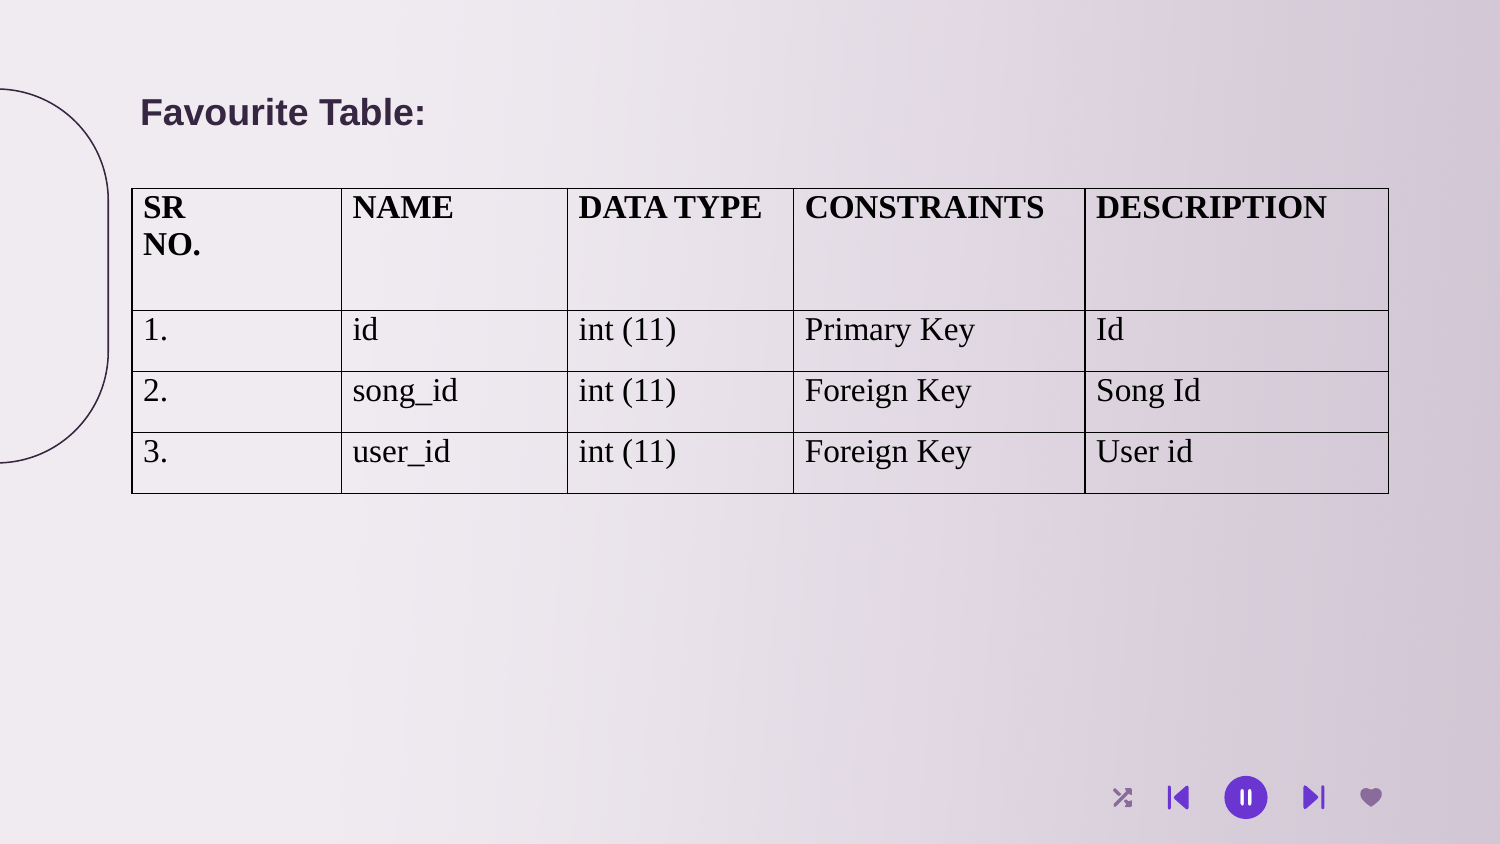

Favourite Table:
| SR NO. | NAME | DATA TYPE | CONSTRAINTS | DESCRIPTION |
| --- | --- | --- | --- | --- |
| 1. | id | int (11) | Primary Key | Id |
| 2. | song\_id | int (11) | Foreign Key | Song Id |
| 3. | user\_id | int (11) | Foreign Key | User id |